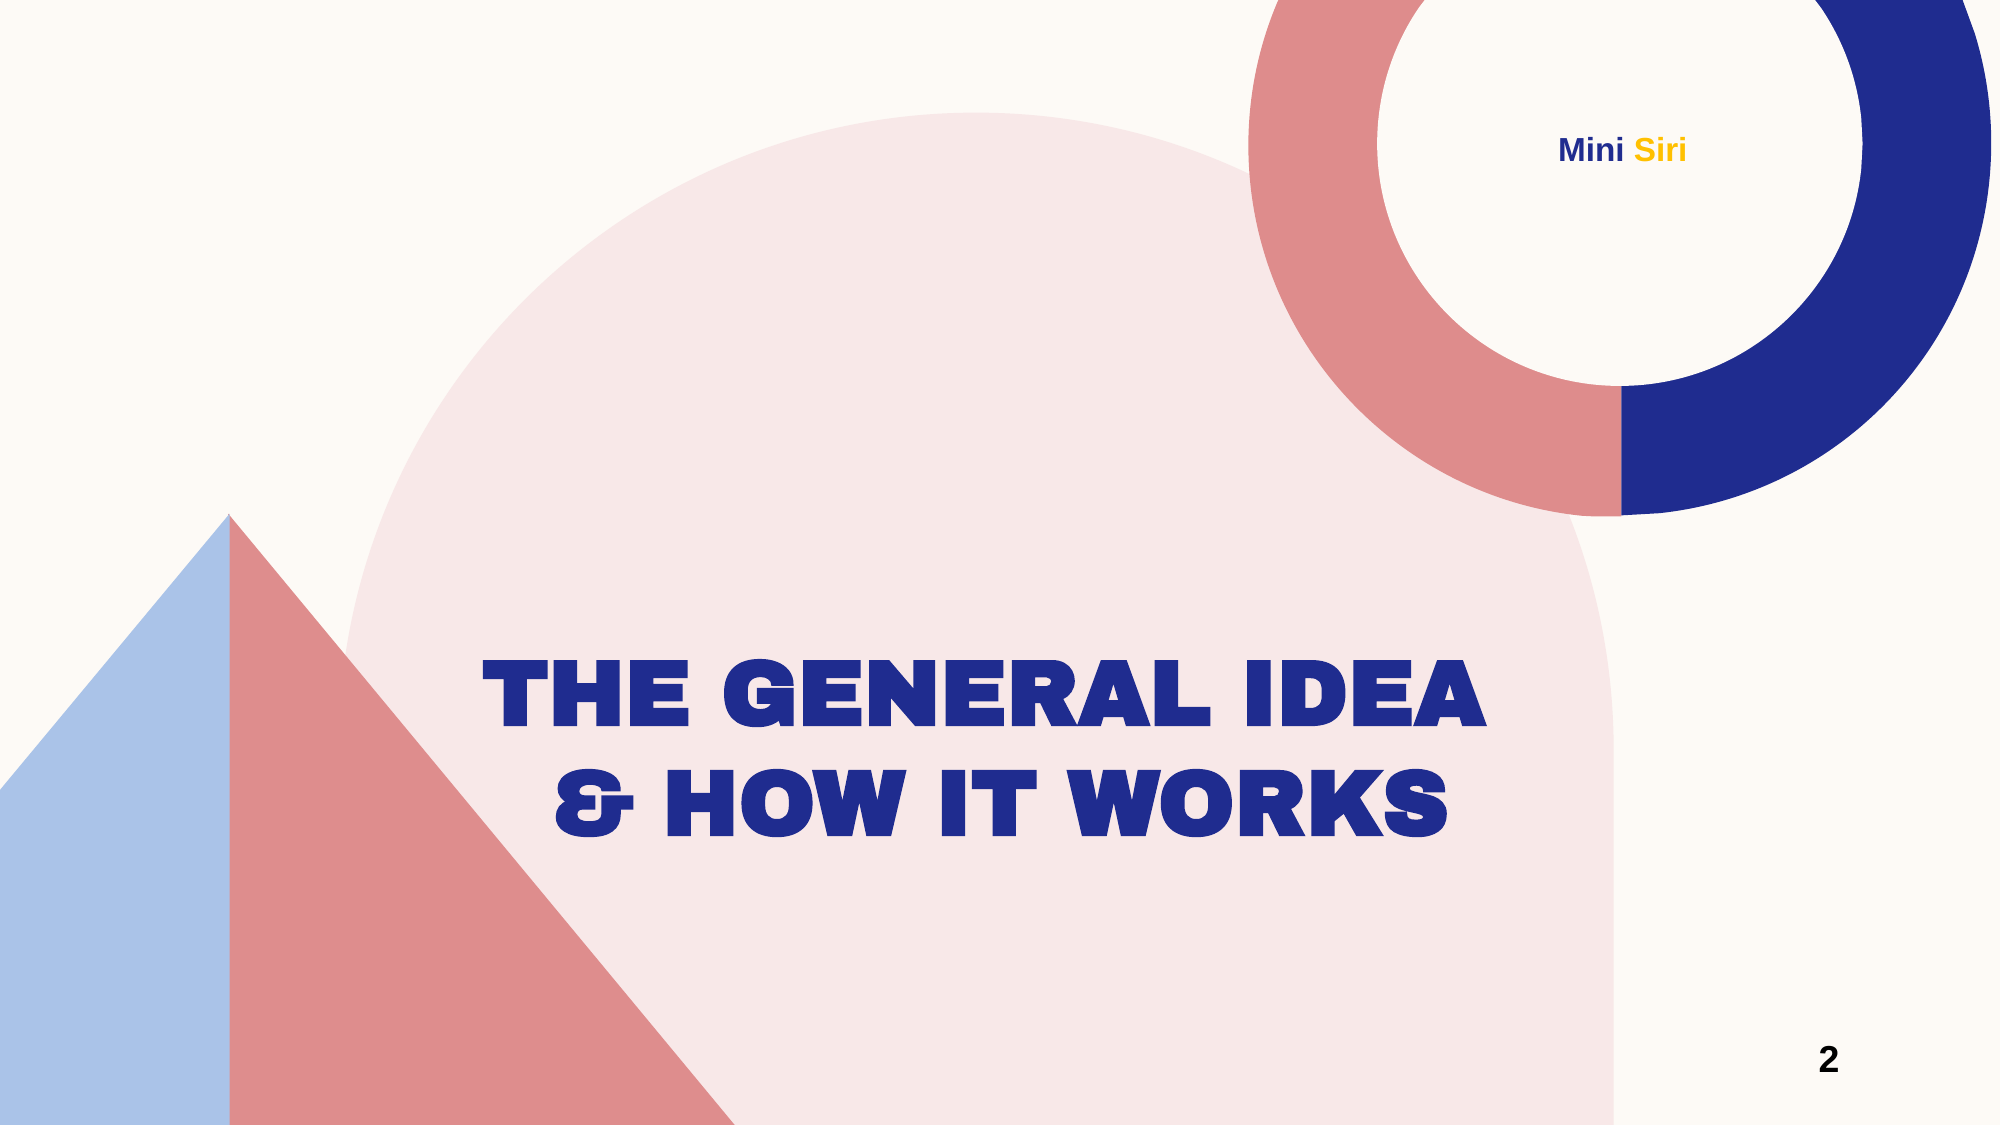

Mini Siri
# The General Idea & how it works
2